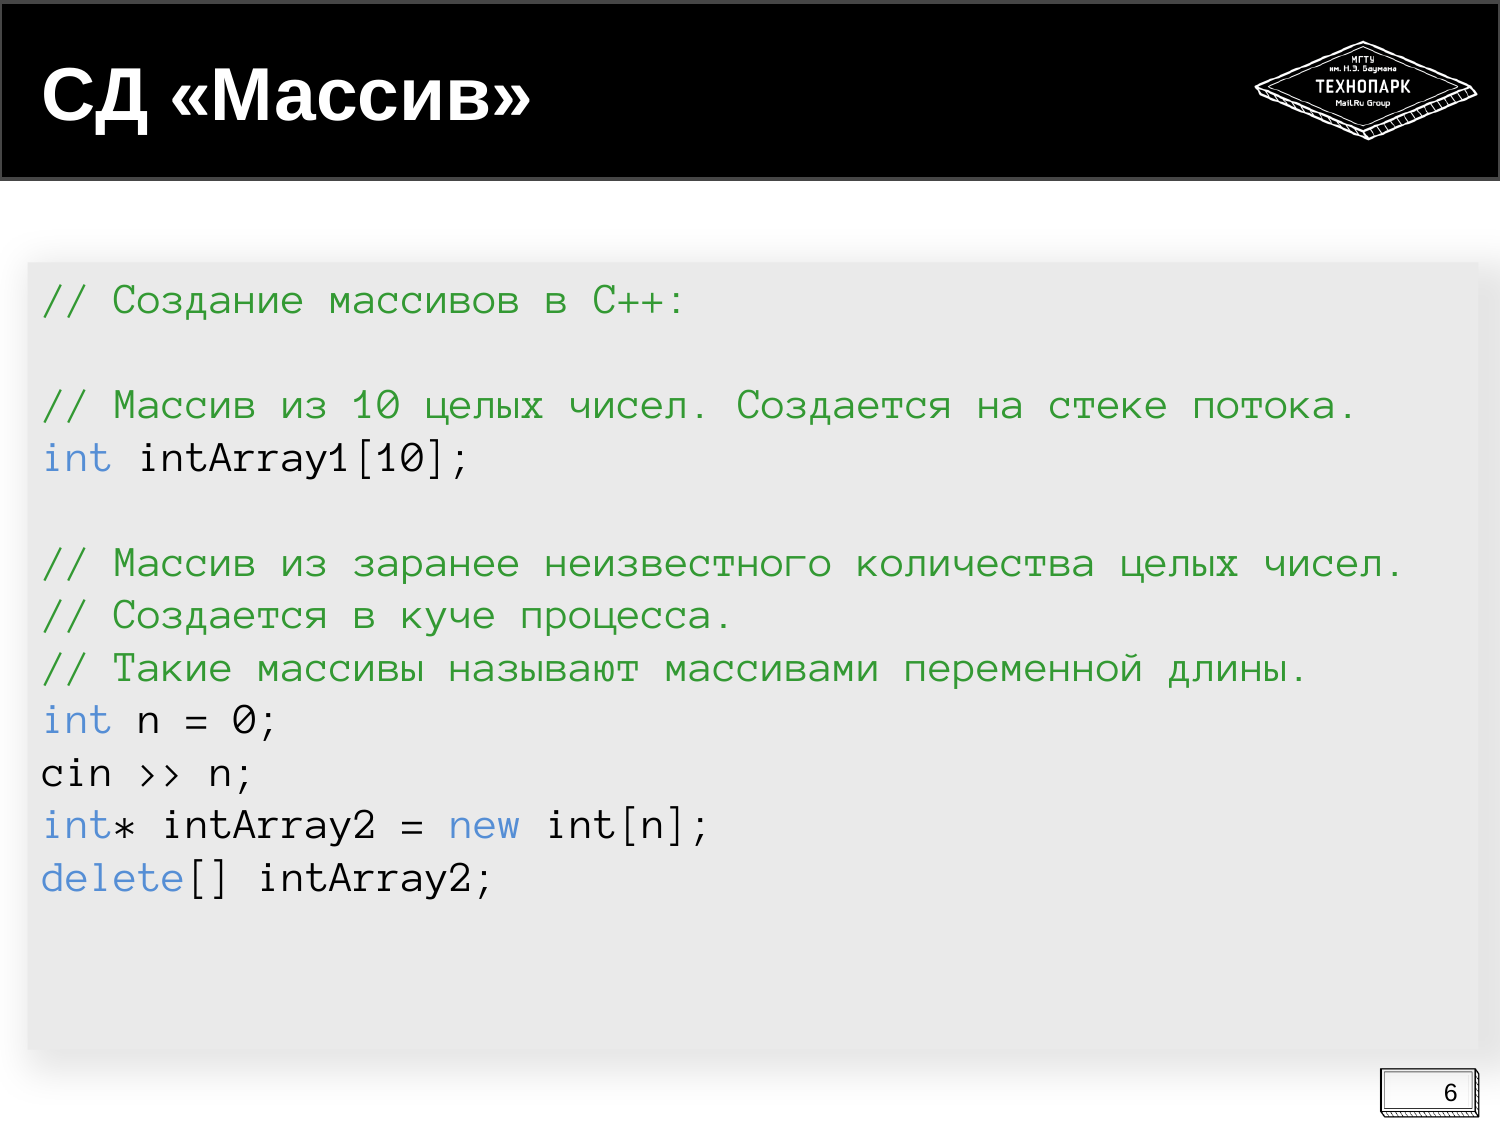

# СД «Массив»
// Создание массивов в C++:
// Массив из 10 целых чисел. Создается на стеке потока.
int intArray1[10];
// Массив из заранее неизвестного количества целых чисел.
// Создается в куче процесса.
// Такие массивы называют массивами переменной длины.
int n = 0;
cin >> n;
int* intArray2 = new int[n];
delete[] intArray2;
6